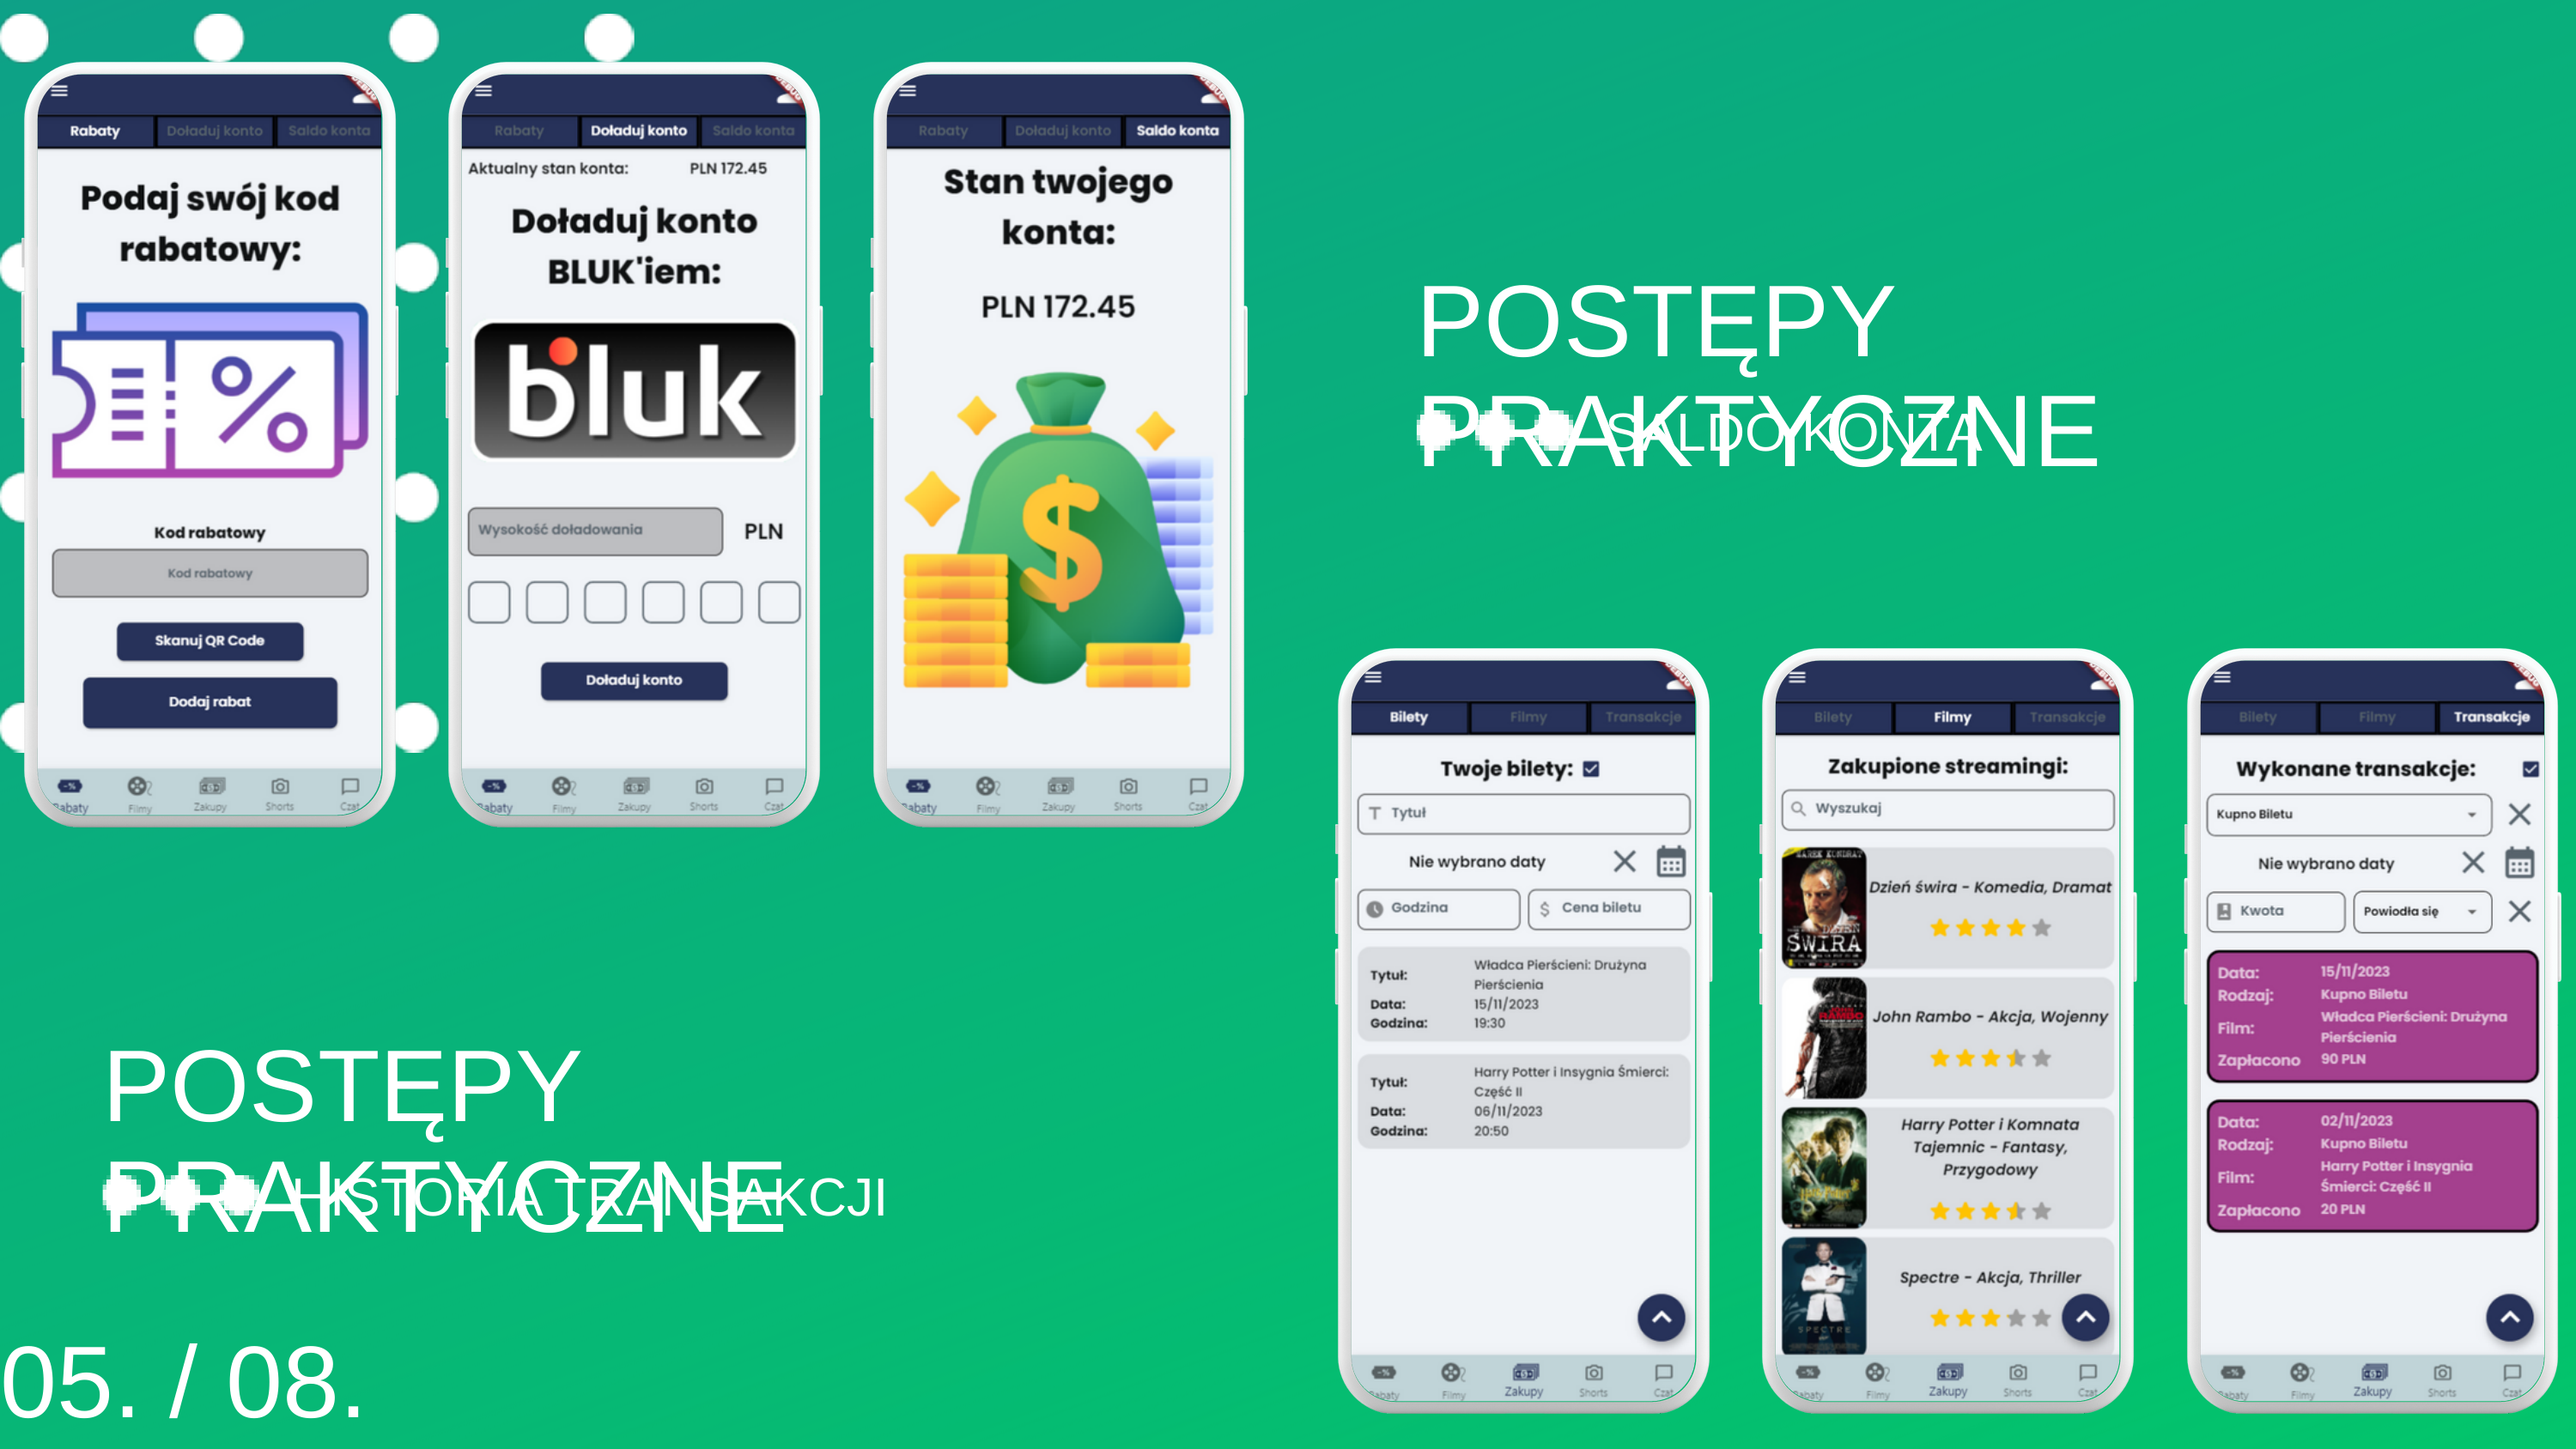

POSTĘPY PRAKTYCZNE
SALDO KONTA

POSTĘPY PRAKTYCZNE
HISTORIA TRANSAKCJI

05. / 08.